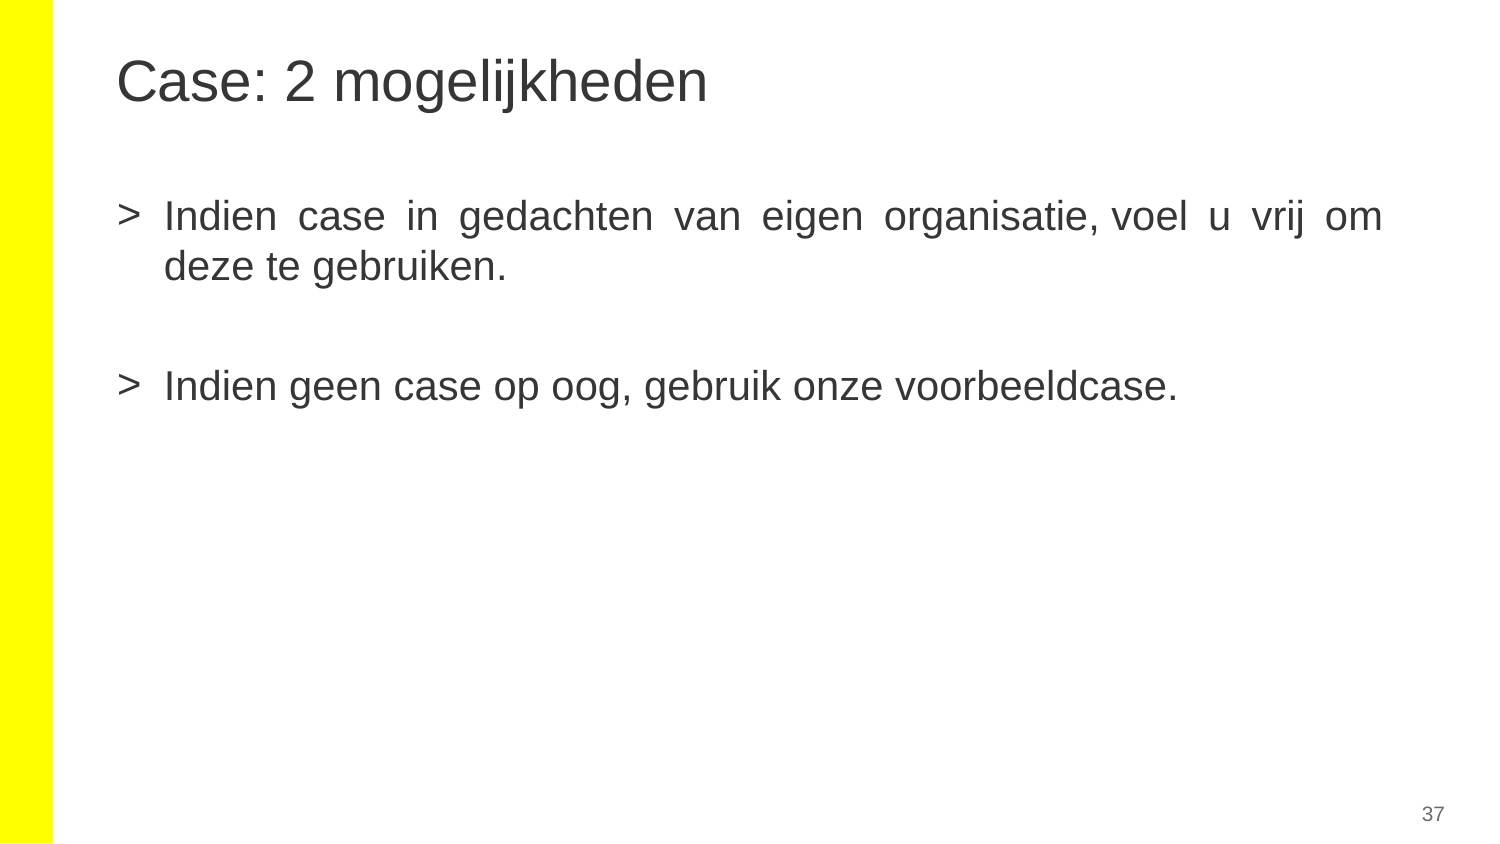

# Case: 2 mogelijkheden
Indien case in gedachten van eigen organisatie, voel u vrij om deze te gebruiken.

Indien geen case op oog, gebruik onze voorbeeldcase.

37